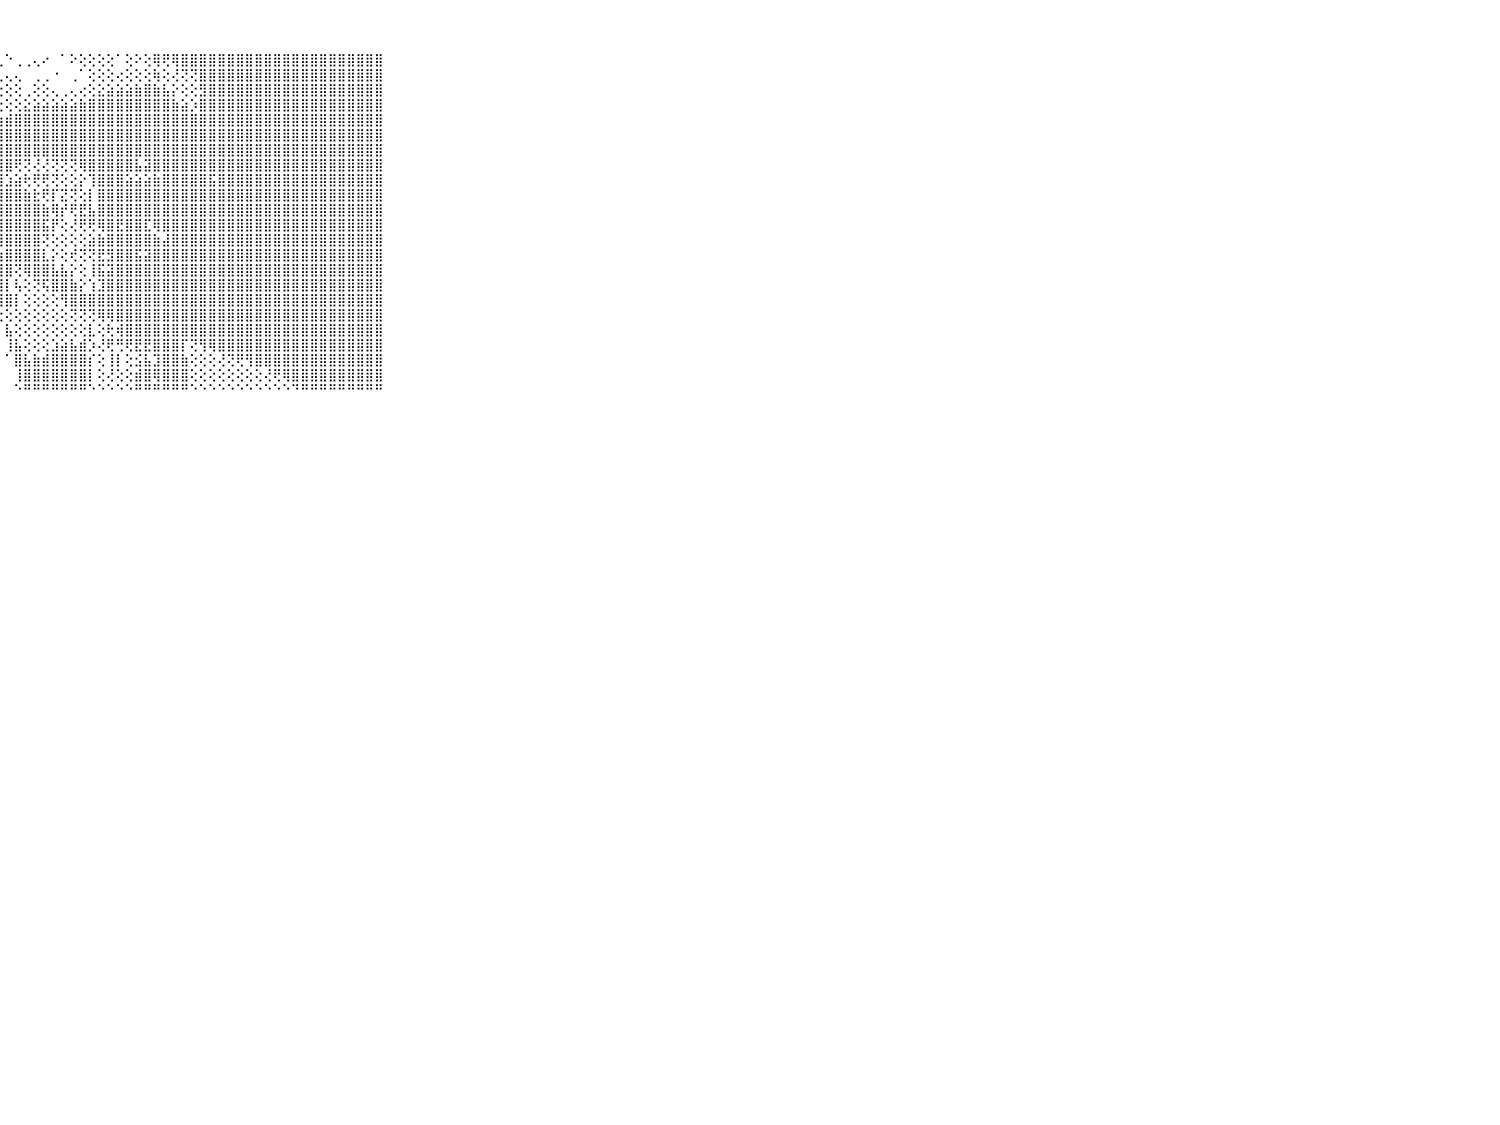

⠀⠀⠀⠀⠀⠀⠀⠀⠀⠀⠀⣿⣿⣿⣿⣿⣿⣿⣿⣿⣿⣿⣿⣿⣿⡇⢕⢅⠑⢀⢀⢄⠔⠀⠁⠕⢕⢕⢕⢕⠁⢕⠕⢕⢿⢟⢿⣿⣿⣿⣿⣿⣿⣿⣿⣿⣿⣿⣿⣿⣿⣿⣿⣿⣿⣿⣿⣿⣿⠀⠀⠀⠀⠀⠀⠀⠀⠀⠀⠀⠀
⠀⠀⠀⠀⠀⠀⠀⠀⠀⠀⠀⣿⣿⣿⣿⣿⣿⣿⣿⣿⣿⣿⣿⣿⢿⢇⢕⢅⢄⢄⠀⢀⢀⠐⠀⢀⠁⢕⢕⢕⢔⢕⢕⢕⢷⢕⢜⢝⢝⣿⣿⣿⣿⣿⣿⣿⣿⣿⣿⣿⣿⣿⣿⣿⣿⣿⣿⣿⣿⠀⠀⠀⠀⠀⠀⠀⠀⠀⠀⠀⠀
⠀⠀⠀⠀⠀⠀⠀⠀⠀⠀⠀⣿⣿⣿⣿⣿⣿⣿⣿⣿⣿⣯⡝⢜⢕⢕⢕⢕⢕⢕⢀⢕⢕⢄⢀⢄⢔⢕⣕⣵⣵⣵⣷⣿⣷⣧⡕⢕⢕⣻⣿⣿⣿⣿⣿⣿⣿⣿⣿⣿⣿⣿⣿⣿⣿⣿⣿⣿⣿⠀⠀⠀⠀⠀⠀⠀⠀⠀⠀⠀⠀
⠀⠀⠀⠀⠀⠀⠀⠀⠀⠀⠀⣿⣿⣿⣿⣿⣿⣿⣿⣿⣿⣾⣯⣕⢕⢕⢕⢕⢕⢕⣕⣵⣵⣵⣵⣵⣷⣿⣿⣿⣿⣿⣿⣿⣿⣿⣷⣵⡱⣿⣿⣿⣿⣿⣿⣿⣿⣿⣿⣿⣿⣿⣿⣿⣿⣿⣿⣿⣿⠀⠀⠀⠀⠀⠀⠀⠀⠀⠀⠀⠀
⠀⠀⠀⠀⠀⠀⠀⠀⠀⠀⠀⣿⣿⣿⣿⣿⣿⣿⣿⣿⣿⣿⣧⢕⢕⢕⢕⣱⣾⣿⣿⣿⣿⣿⣿⣿⣿⣿⣿⣿⣿⣿⣿⣿⣿⣿⣿⣿⣿⣿⣿⣿⣿⣿⣿⣿⣿⣿⣿⣿⣿⣿⣿⣿⣿⣿⣿⣿⣿⠀⠀⠀⠀⠀⠀⠀⠀⠀⠀⠀⠀
⠀⠀⠀⠀⠀⠀⠀⠀⠀⠀⠀⣿⣿⣿⣿⣿⣿⣿⣿⣿⣿⣿⣿⢕⢕⢕⢸⣿⣿⣿⣿⣿⣿⣿⣿⣿⣿⣿⣿⣿⣿⣿⣿⣿⣿⣿⣿⣿⣿⣿⣿⣿⣿⣿⣿⣿⣿⣿⣿⣿⣿⣿⣿⣿⣿⣿⣿⣿⣿⠀⠀⠀⠀⠀⠀⠀⠀⠀⠀⠀⠀
⠀⠀⠀⠀⠀⠀⠀⠀⠀⠀⠀⣿⣿⣿⣿⣿⣿⣿⣿⣿⣿⣿⣿⡇⢕⢕⢸⣿⣿⣿⣿⣿⣿⣿⣿⣿⣿⣿⣿⣿⣿⣿⣿⣿⣿⣿⣿⣿⣿⣿⣿⣿⣿⣿⣿⣿⣿⣿⣿⣿⣿⣿⣿⣿⣿⣿⣿⣿⣿⠀⠀⠀⠀⠀⠀⠀⠀⠀⠀⠀⠀
⠀⠀⠀⠀⠀⠀⠀⠀⠀⠀⠀⣿⣿⣿⣿⣿⣿⣿⣿⣿⣿⣿⣿⡇⢕⢕⢸⣿⣿⢟⢝⢜⢜⢝⢝⢝⢿⣿⣿⣿⣿⣿⣧⣽⣿⣿⣿⣿⣿⣿⣿⣿⣿⣿⣿⣿⣿⣿⣿⣿⣿⣿⣿⣿⣿⣿⣿⣿⣿⠀⠀⠀⠀⠀⠀⠀⠀⠀⠀⠀⠀
⠀⠀⠀⠀⠀⠀⠀⠀⠀⠀⠀⣿⣿⣿⣿⣿⣿⣿⣿⣿⣿⣿⣿⣷⢕⢕⢸⣿⣱⣵⢗⢟⢟⢝⢕⢕⡕⢹⣿⣿⣿⣵⣵⣵⣷⣿⣿⣿⣿⣿⣯⣿⣿⣿⣿⣿⣿⣿⣿⣿⣿⣿⣿⣿⣿⣿⣿⣿⣿⠀⠀⠀⠀⠀⠀⠀⠀⠀⠀⠀⠀
⠀⠀⠀⠀⠀⠀⠀⠀⠀⠀⠀⣿⣿⣿⣿⣿⣿⣿⣿⣿⣿⣿⣿⡿⡇⢕⢸⣿⣿⣿⣷⣗⢟⡏⣝⢝⢕⡇⣿⣿⣿⣿⣿⣿⣿⣿⣿⣿⣿⣿⣿⣿⣿⣿⣿⣿⣿⣿⣿⣿⣿⣿⣿⣿⣿⣿⣿⣿⣿⠀⠀⠀⠀⠀⠀⠀⠀⠀⠀⠀⠀
⠀⠀⠀⠀⠀⠀⠀⠀⠀⠀⠀⣿⣿⣿⣿⣿⣿⣿⣿⣿⣿⣿⣿⣷⣧⢕⣸⣿⣿⣿⣿⣿⣷⢿⡞⢟⣟⣧⣿⣿⣿⣿⣿⣿⣿⣿⣿⣿⣿⣿⣿⣿⣿⣿⣿⣿⣿⣿⣿⣿⣿⣿⣿⣿⣿⣿⣿⣿⣿⠀⠀⠀⠀⠀⠀⠀⠀⠀⠀⠀⠀
⠀⠀⠀⠀⠀⠀⠀⠀⠀⠀⠀⣿⣿⣿⣿⣿⣿⣿⣿⣿⣿⣿⣿⣿⣿⡕⢿⢻⣿⣿⣿⣿⣯⡟⢕⢜⢟⢟⢿⣿⣟⣿⣿⣏⢿⣿⣿⣿⣿⣿⣿⣿⣿⣿⣿⣿⣿⣿⣿⣿⣿⣿⣿⣿⣿⣿⣿⣿⣿⠀⠀⠀⠀⠀⠀⠀⠀⠀⠀⠀⠀
⠀⠀⠀⠀⠀⠀⠀⠀⠀⠀⠀⣿⣿⣿⣿⣿⣿⣿⣿⣿⣿⣿⣿⣿⣿⣿⣇⢹⣿⣿⣿⣿⢝⢕⢕⢕⢕⣵⣷⣿⣿⣿⣿⣿⣷⣼⣿⣿⣿⣿⣿⣿⣿⣿⣿⣿⣿⣿⣿⣿⣿⣿⣿⣿⣿⣿⣿⣿⣿⠀⠀⠀⠀⠀⠀⠀⠀⠀⠀⠀⠀
⠀⠀⠀⠀⠀⠀⠀⠀⠀⠀⠀⣿⣿⣿⣿⣿⣿⣿⣿⣿⣿⣿⣿⣿⣿⣿⣯⣵⣿⣿⣿⣿⣇⡕⢕⢞⢝⢝⣟⣻⣿⣿⣯⣽⣿⣿⣿⣿⣿⣿⣿⣿⣿⣿⣿⣿⣿⣿⣿⣿⣿⣿⣿⣿⣿⣿⣿⣿⣿⠀⠀⠀⠀⠀⠀⠀⠀⠀⠀⠀⠀
⠀⠀⠀⠀⠀⠀⠀⠀⠀⠀⠀⣿⣿⣿⣿⣿⣿⣿⣿⣿⣿⣿⣿⣿⣿⣿⣿⣿⣿⢝⢿⣿⣿⣧⣧⡕⢕⢸⣯⣽⣿⣿⣿⣿⣿⣿⣿⣿⣿⣿⣿⣿⣿⣿⣿⣿⣿⣿⣿⣿⣿⣿⣿⣿⣿⣿⣿⣿⣿⠀⠀⠀⠀⠀⠀⠀⠀⠀⠀⠀⠀
⠀⠀⠀⠀⠀⠀⠀⠀⠀⠀⠀⣿⣿⣿⣿⣿⣿⣿⣿⣿⣿⣿⣿⣿⣿⣿⡿⣿⡇⢧⢕⢝⢯⣿⣿⣷⡕⢱⣹⣿⣿⣿⣿⣿⣿⣿⣿⣿⣿⣿⣿⣿⣿⣿⣿⣿⣿⣿⣿⣿⣿⣿⣿⣿⣿⣿⣿⣿⣿⠀⠀⠀⠀⠀⠀⠀⠀⠀⠀⠀⠀
⠀⠀⠀⠀⠀⠀⠀⠀⠀⠀⠀⣿⣿⣿⣿⣿⣿⣿⣿⣿⣿⣿⣿⣿⣿⢏⢕⢹⣿⡇⢕⢕⢕⢕⢻⣿⣿⣿⣿⣿⣿⣿⣿⣿⣿⣿⣿⣿⣿⣿⣿⣿⣿⣿⣿⣿⣿⣿⣿⣿⣿⣿⣿⣿⣿⣿⣿⣿⣿⠀⠀⠀⠀⠀⠀⠀⠀⠀⠀⠀⠀
⠀⠀⠀⠀⠀⠀⠀⠀⠀⠀⠀⣿⣿⣿⣿⣿⣿⣿⣿⣿⣿⣿⣿⢏⠕⠑⠁⢕⢕⢕⢕⢕⢕⢕⢕⢝⢝⢝⢿⢿⣿⣿⣿⣿⣿⣿⣿⣿⣿⣿⣿⣿⣿⣿⣿⣿⣿⣿⣿⣿⣿⣿⣿⣿⣿⣿⣿⣿⣿⠀⠀⠀⠀⠀⠀⠀⠀⠀⠀⠀⠀
⠀⠀⠀⠀⠀⠀⠀⠀⠀⠀⠀⣿⣿⣿⣿⣿⣿⣿⡿⢟⢏⠝⠑⠁⠀⠀⠀⠀⣧⢕⢕⢕⢕⢕⢕⢕⢕⣇⢕⢗⢾⣿⣿⣿⣿⣿⣿⣿⣿⣿⣿⣿⣿⣿⣿⣿⣿⣿⣿⣿⣿⣿⣿⣿⣿⣿⣿⣿⣿⠀⠀⠀⠀⠀⠀⠀⠀⠀⠀⠀⠀
⠀⠀⠀⠀⠀⠀⠀⠀⠀⠀⠀⣿⣿⢿⢟⢏⠝⠑⠁⠁⠀⠀⠀⠀⠀⠀⠀⠀⢸⣧⢕⢕⢕⣱⣵⣧⣾⡱⢜⢟⢛⢟⣟⣟⣿⣿⣿⡏⢝⢻⢿⣿⣿⣿⣿⣿⣿⣿⣿⣿⣿⣿⣿⣿⣿⣿⣿⣿⣿⠀⠀⠀⠀⠀⠀⠀⠀⠀⠀⠀⠀
⠀⠀⠀⠀⠀⠀⠀⠀⠀⠀⠀⠝⠕⠑⠁⠀⠀⠀⠀⠀⠀⠀⠀⠀⠀⠀⠀⠀⠁⣿⣧⣷⣾⣿⣿⣿⣿⡎⢕⢸⡇⢕⣪⣧⣹⣿⣿⣷⢕⢕⢕⢜⢝⢟⢻⣿⣿⣿⣿⣿⣿⣿⣿⣿⣿⣿⣿⣿⣿⠀⠀⠀⠀⠀⠀⠀⠀⠀⠀⠀⠀
⠀⠀⠀⠀⠀⠀⠀⠀⠀⠀⠀⠀⠀⠀⠀⠀⠀⠀⠀⠀⠀⠀⢀⢀⠀⠀⠀⠀⠀⢸⣿⣿⣿⣿⣿⣿⣿⡇⢕⢜⢕⢕⣾⣿⢿⣿⣿⣿⢕⢕⢕⢕⢕⢕⢕⢕⢜⢟⢿⣿⣿⣿⣿⣿⣿⣿⣿⣿⣿⠀⠀⠀⠀⠀⠀⠀⠀⠀⠀⠀⠀
⠀⠀⠀⠀⠀⠀⠀⠀⠀⠀⠀⠀⠀⠀⠀⠀⠀⠀⠀⠀⠀⠑⠑⠑⠑⠀⠀⠀⠀⠑⠛⠛⠛⠛⠛⠛⠛⠑⠑⠑⠑⠑⠛⠛⠛⠛⠛⠛⠑⠑⠑⠑⠑⠑⠑⠑⠑⠑⠑⠙⠛⠛⠛⠛⠛⠛⠛⠛⠛⠀⠀⠀⠀⠀⠀⠀⠀⠀⠀⠀⠀